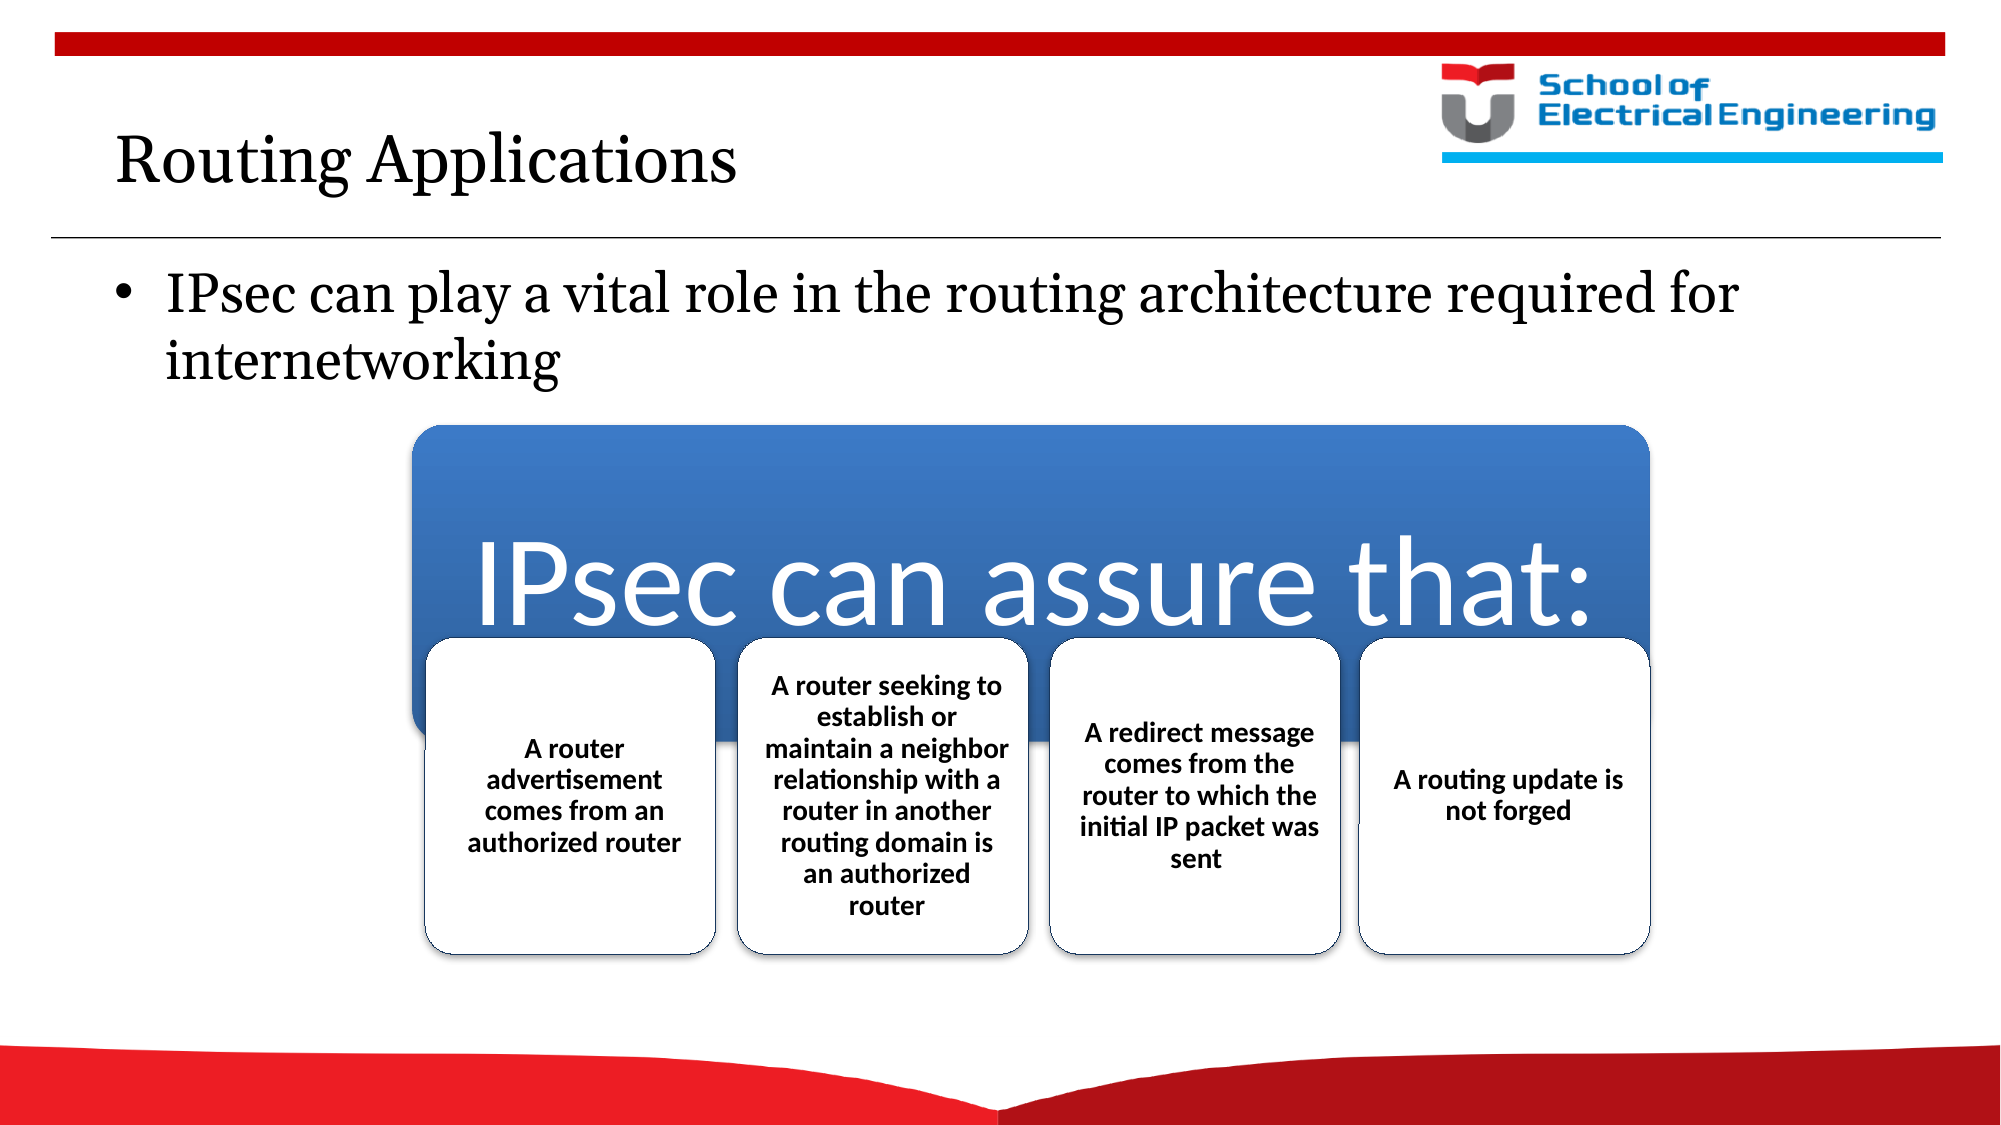

# Routing Applications
IPsec can play a vital role in the routing architecture required for internetworking
IPsec can assure that:
A router advertisement comes from an authorized router
A router seeking to establish or maintain a neighbor relationship with a router in another routing domain is an authorized router
A redirect message comes from the router to which the initial IP packet was sent
A routing update is not forged